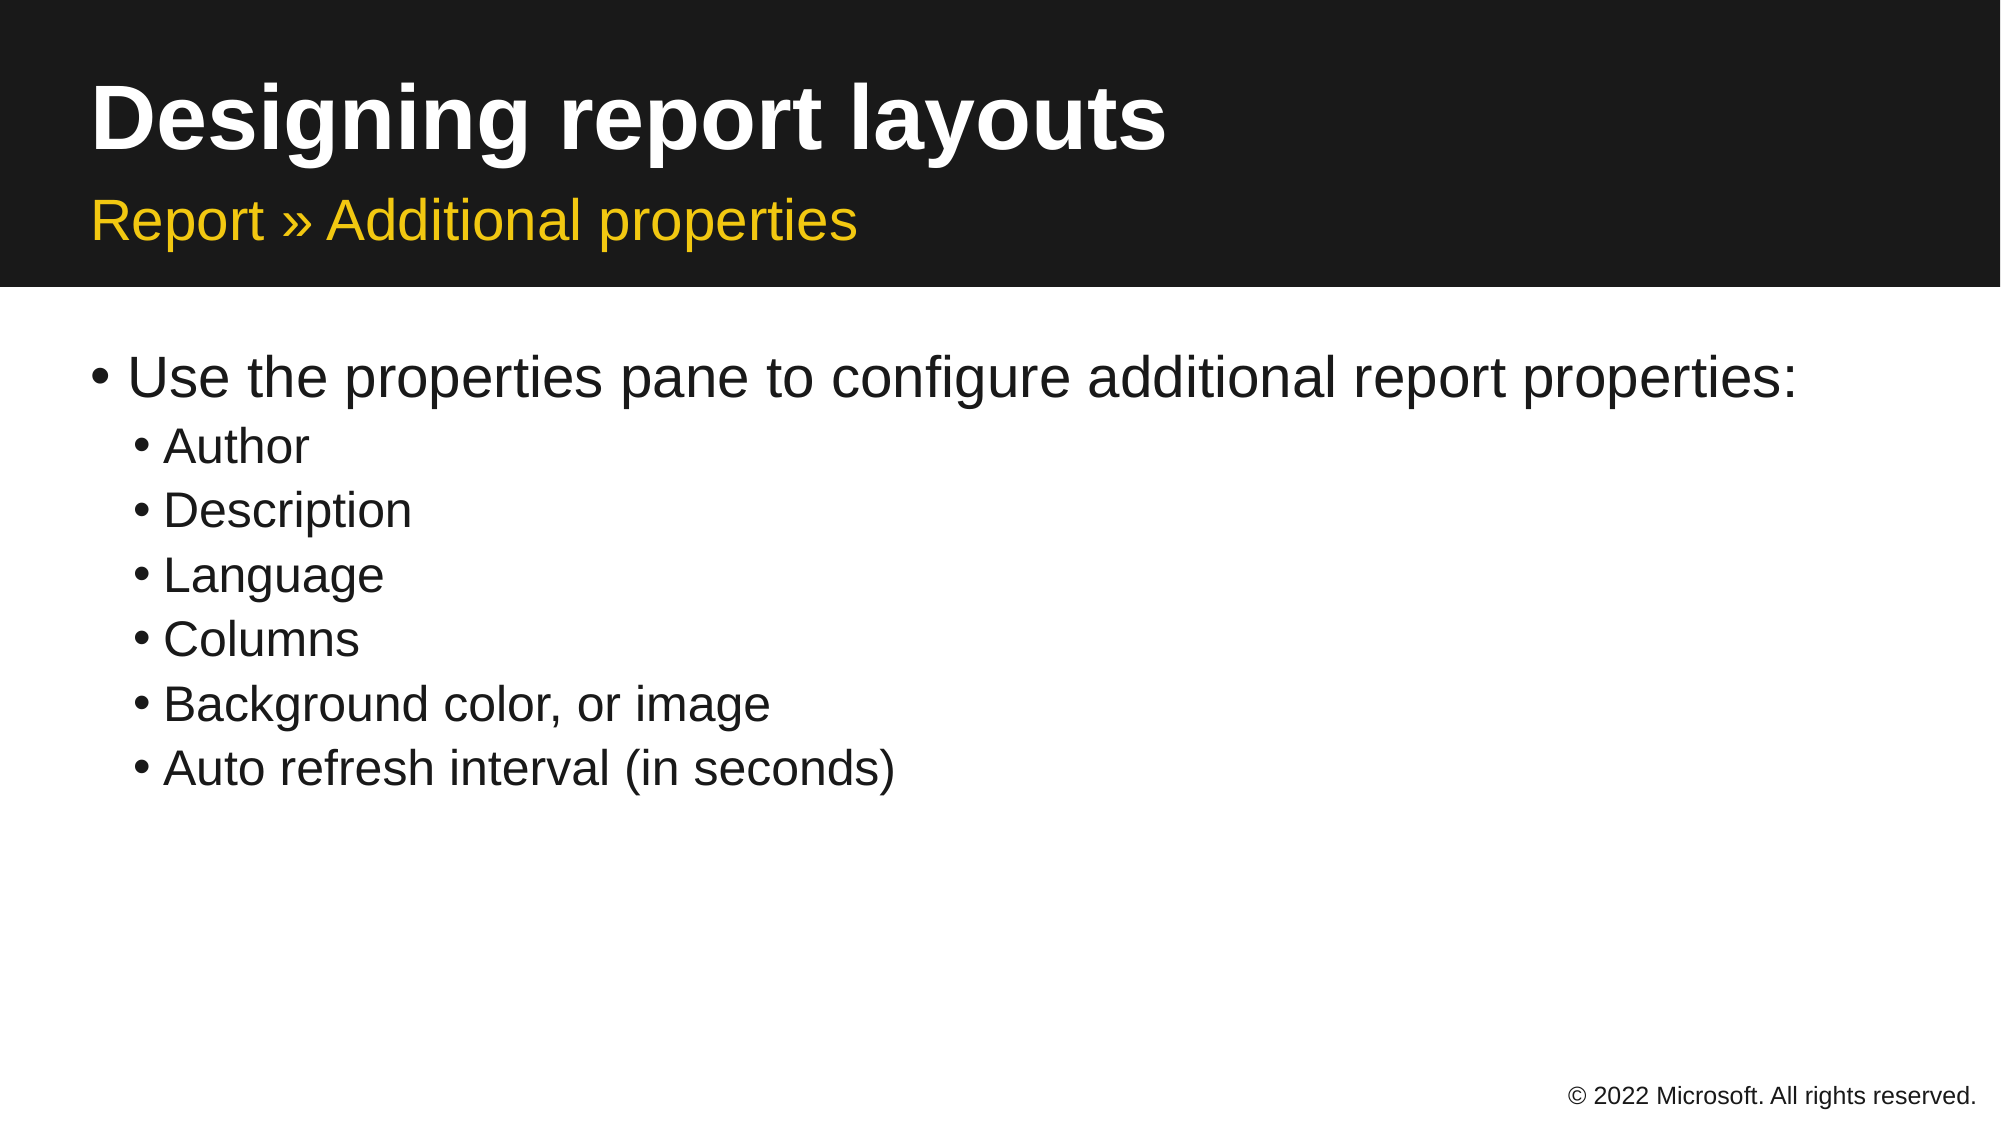

# Designing report layouts
Report » Additional properties
Use the properties pane to configure additional report properties:
Author
Description
Language
Columns
Background color, or image
Auto refresh interval (in seconds)

© 2022 Microsoft. All rights reserved.